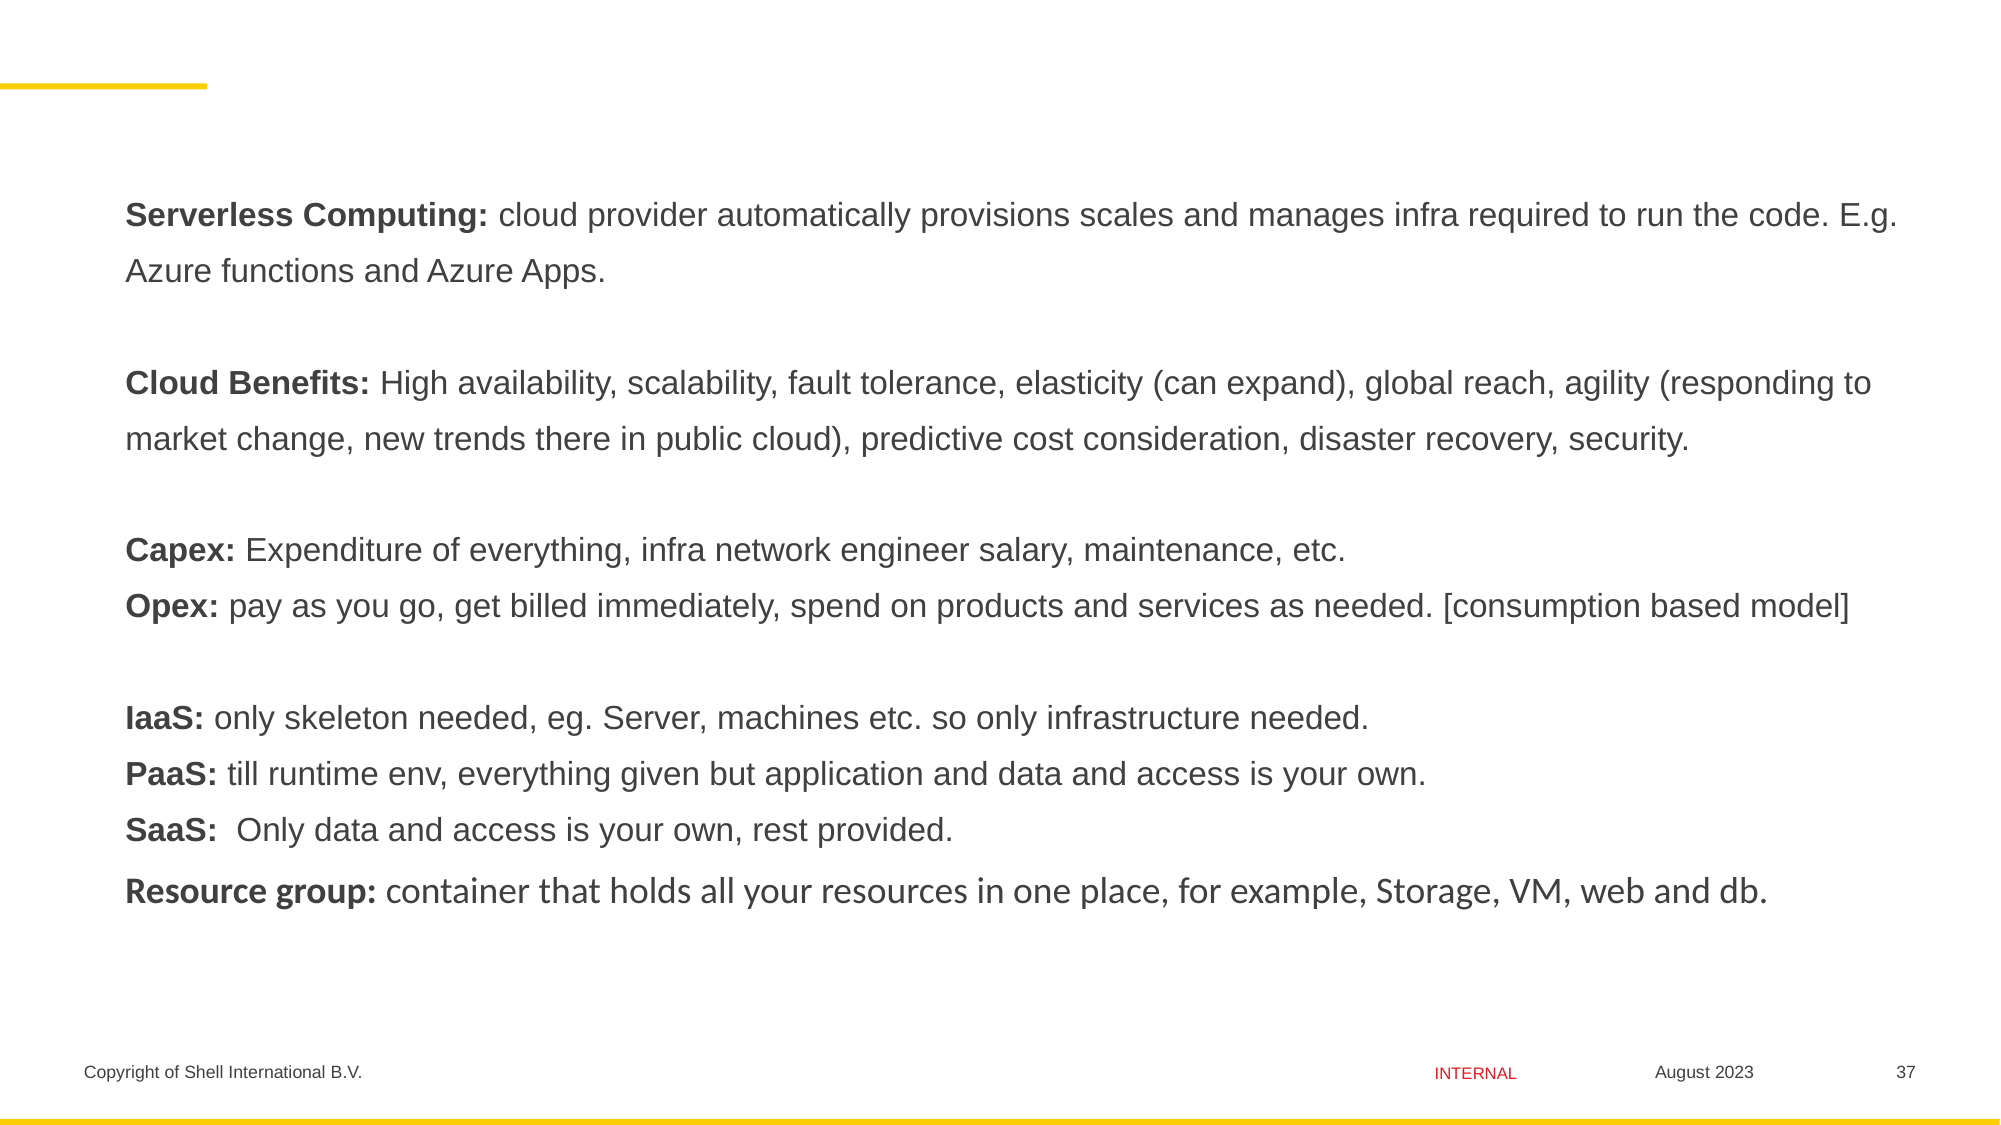

Serverless Computing: cloud provider automatically provisions scales and manages infra required to run the code. E.g. Azure functions and Azure Apps.

Cloud Benefits: High availability, scalability, fault tolerance, elasticity (can expand), global reach, agility (responding to market change, new trends there in public cloud), predictive cost consideration, disaster recovery, security.

Capex: Expenditure of everything, infra network engineer salary, maintenance, etc.
Opex: pay as you go, get billed immediately, spend on products and services as needed. [consumption based model]

IaaS: only skeleton needed, eg. Server, machines etc. so only infrastructure needed.
PaaS: till runtime env, everything given but application and data and access is your own.
SaaS:  Only data and access is your own, rest provided.
Resource group: container that holds all your resources in one place, for example, Storage, VM, web and db.

37
August 2023